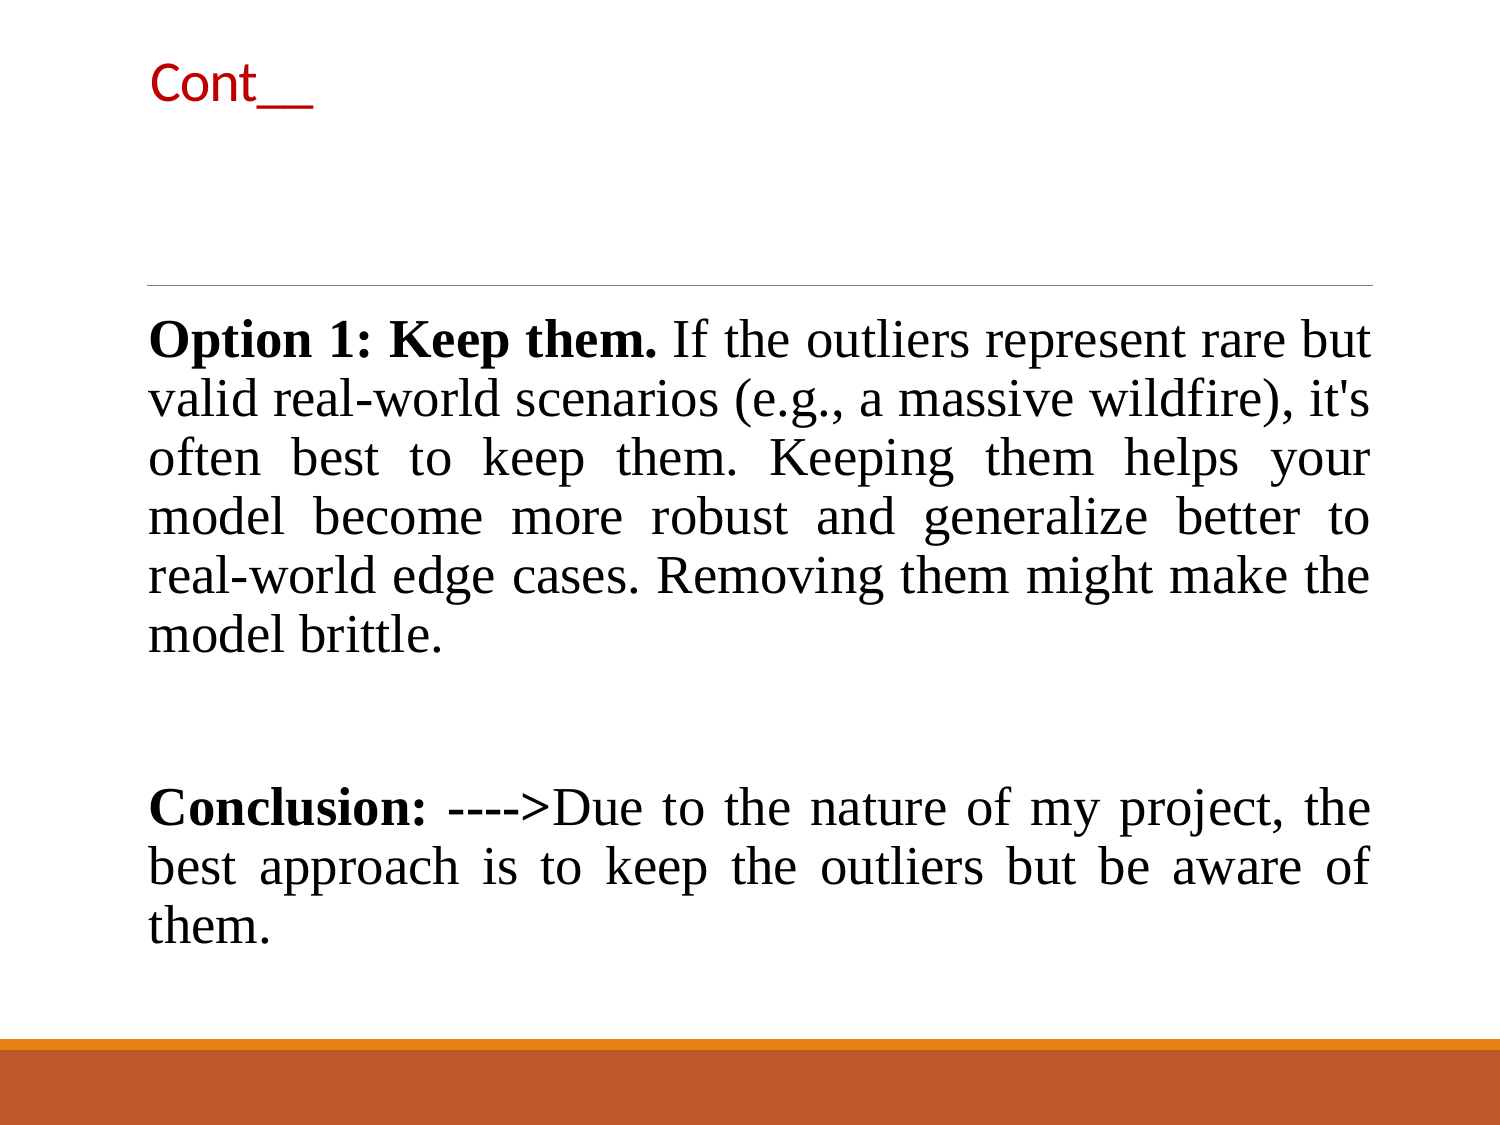

# Cont__
Option 1: Keep them. If the outliers represent rare but valid real-world scenarios (e.g., a massive wildfire), it's often best to keep them. Keeping them helps your model become more robust and generalize better to real-world edge cases. Removing them might make the model brittle.

Conclusion: ---->Due to the nature of my project, the best approach is to keep the outliers but be aware of them.